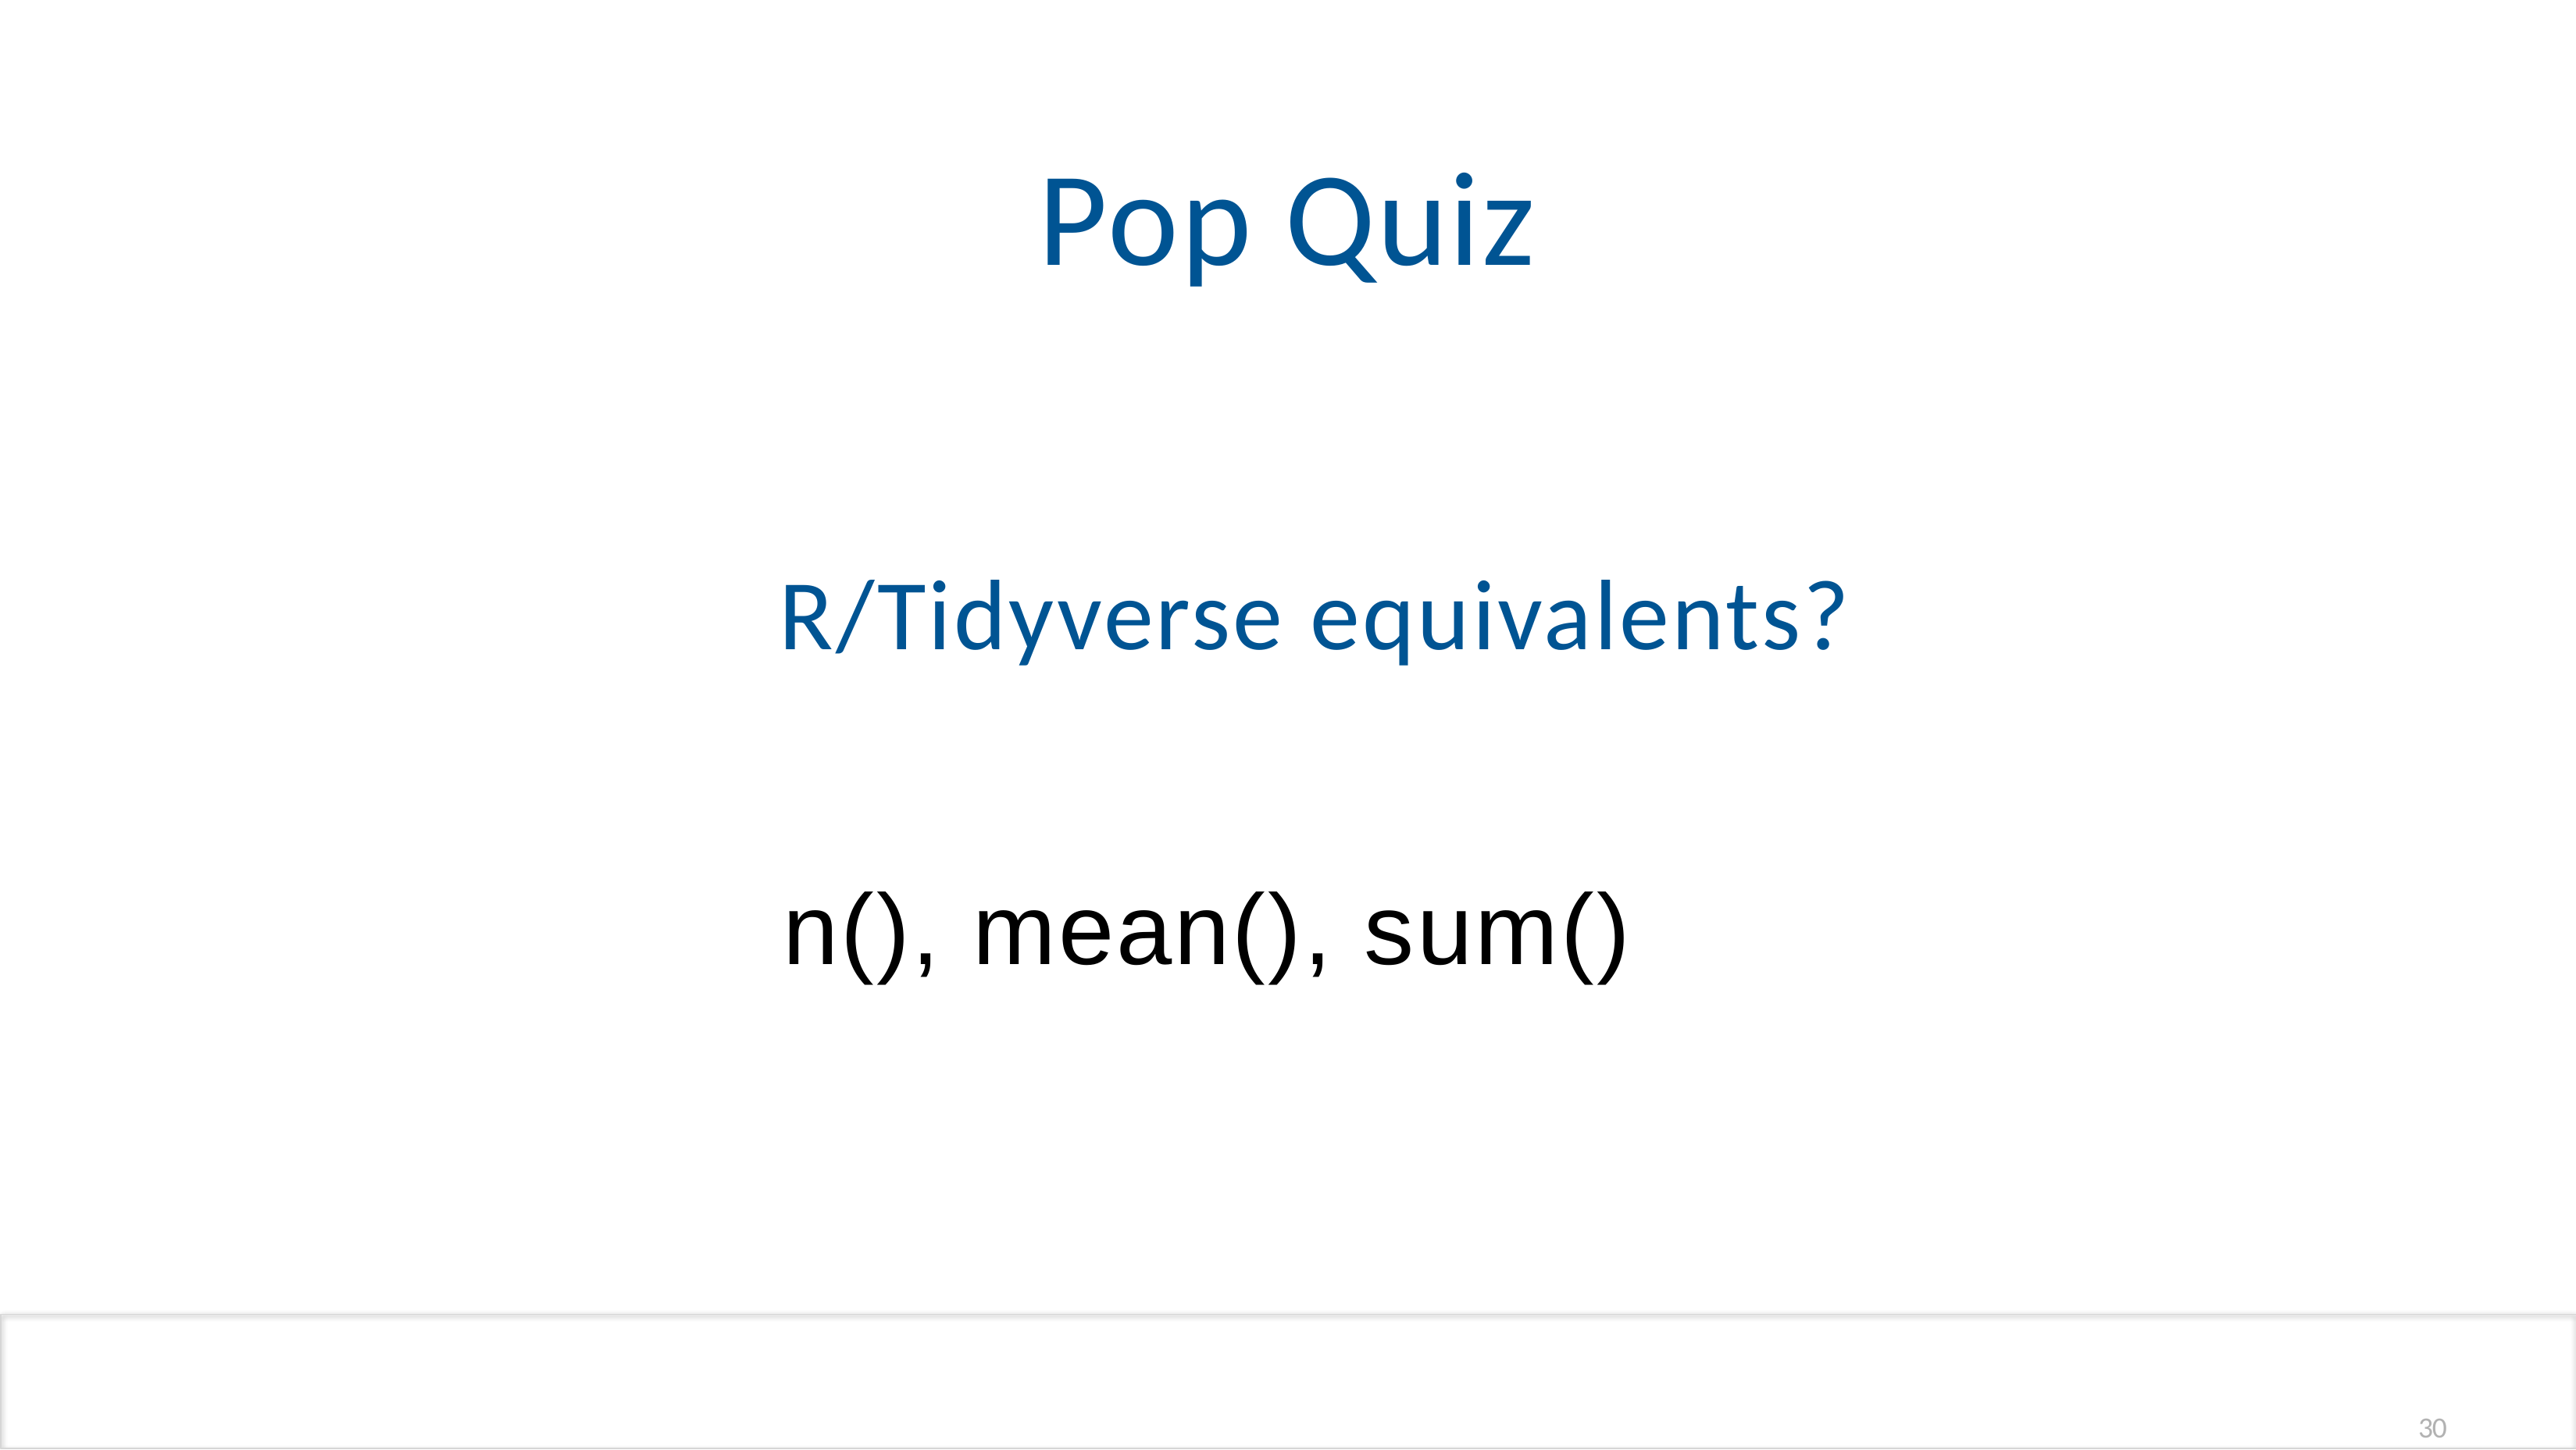

Pop Quiz
R/Tidyverse equivalents?
n(), mean(), sum()
30